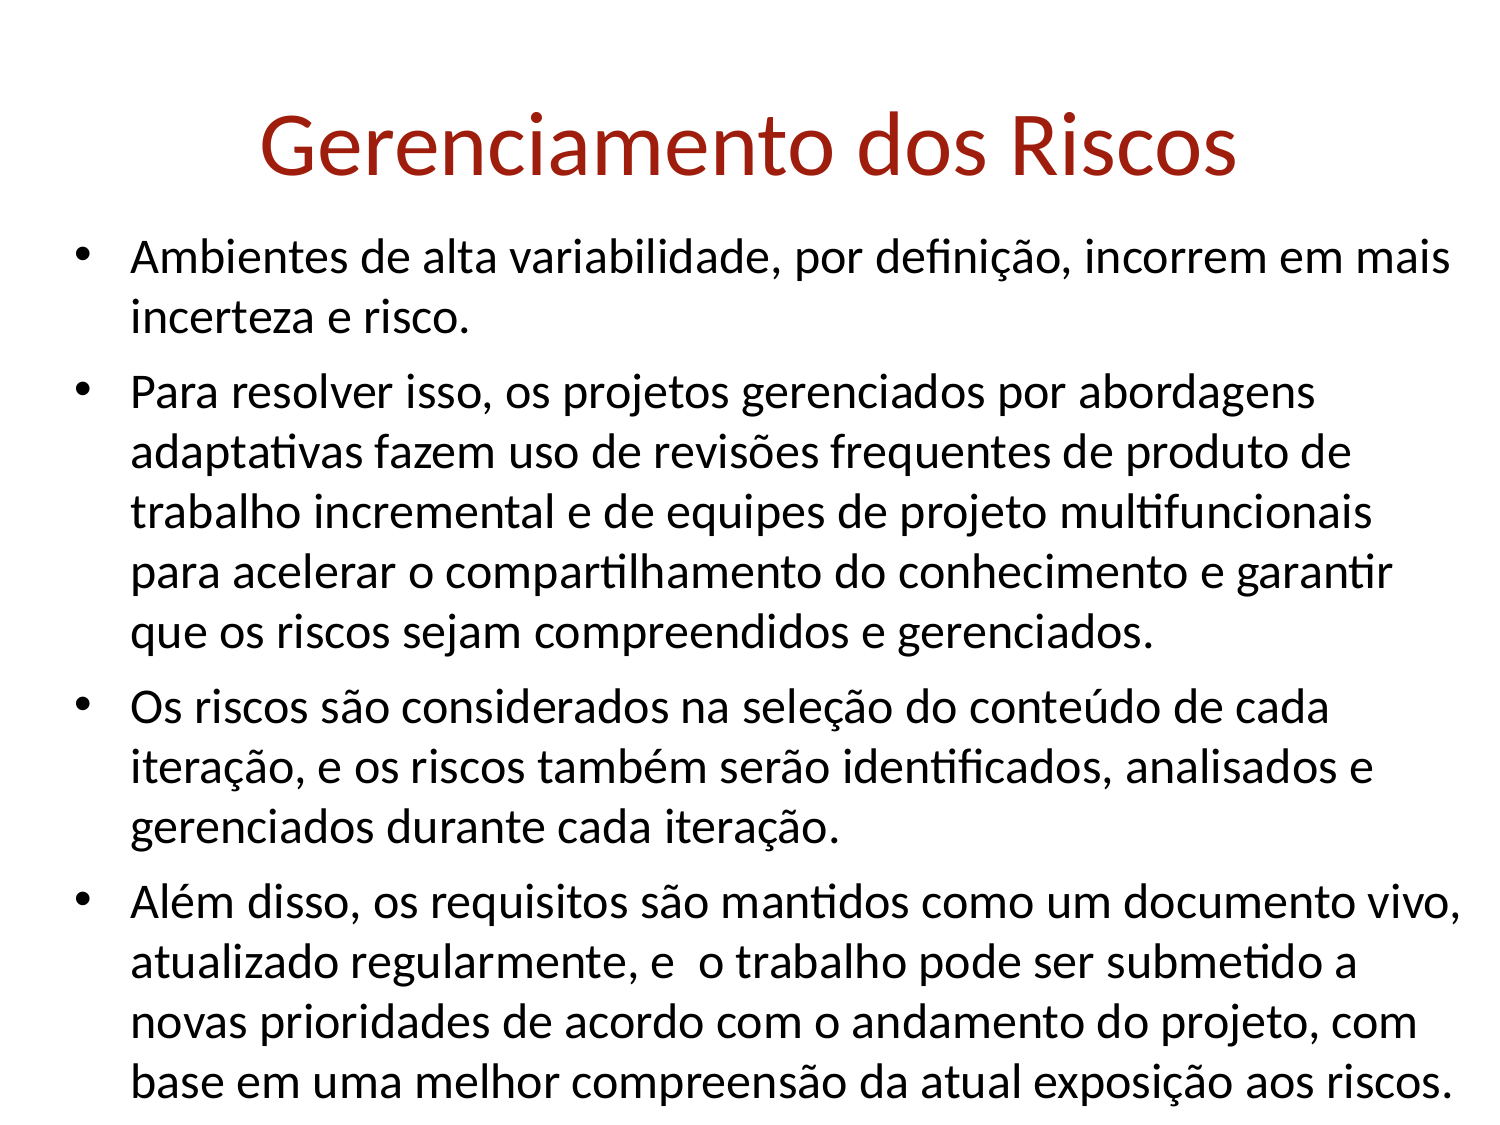

# Gerenciamento dos Riscos
Ambientes de alta variabilidade, por definição, incorrem em mais incerteza e risco.
Para resolver isso, os projetos gerenciados por abordagens adaptativas fazem uso de revisões frequentes de produto de trabalho incremental e de equipes de projeto multifuncionais para acelerar o compartilhamento do conhecimento e garantir que os riscos sejam compreendidos e gerenciados.
Os riscos são considerados na seleção do conteúdo de cada iteração, e os riscos também serão identificados, analisados e gerenciados durante cada iteração.
Além disso, os requisitos são mantidos como um documento vivo, atualizado regularmente, e  o trabalho pode ser submetido a novas prioridades de acordo com o andamento do projeto, com base em uma melhor compreensão da atual exposição aos riscos.